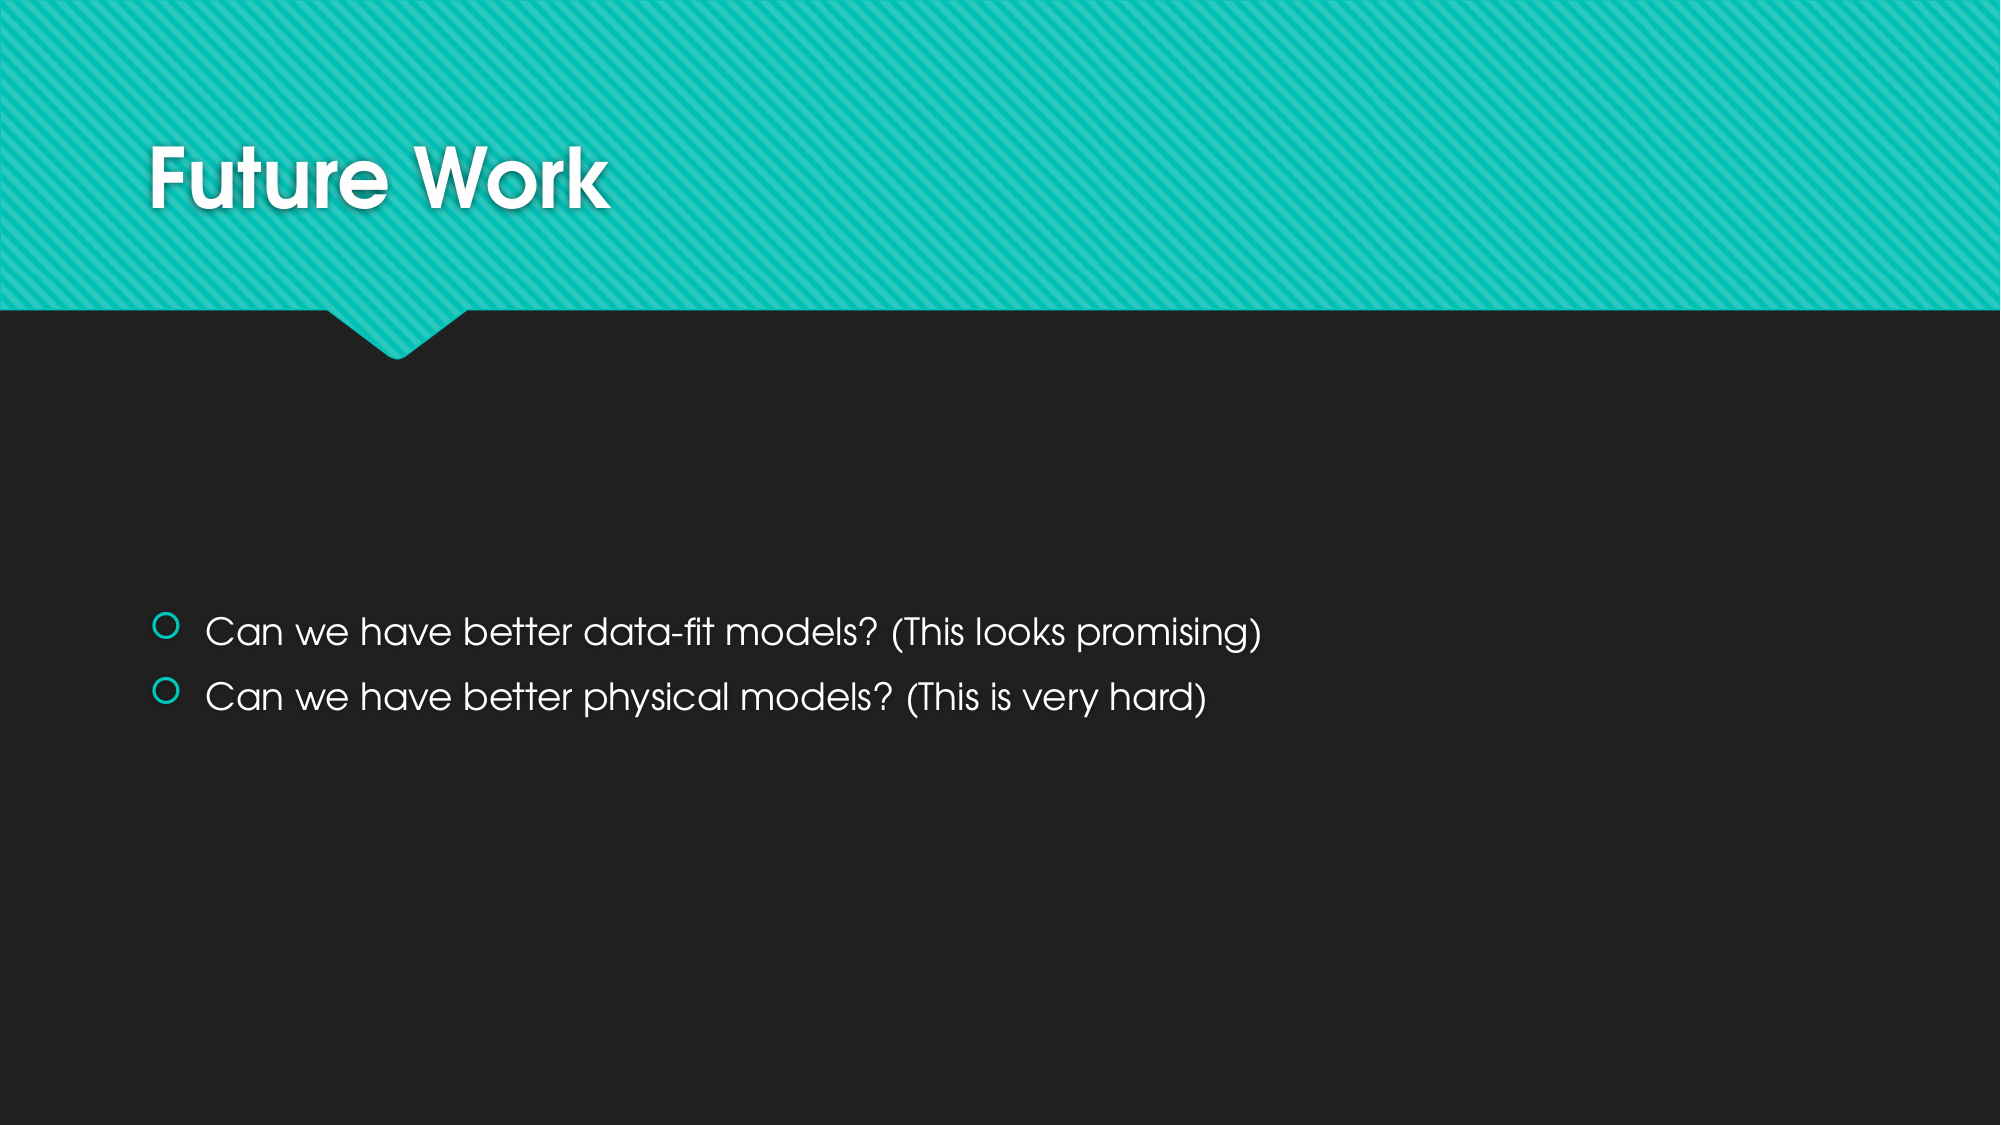

# Future Work
Can we have better data-fit models? (This looks promising)
Can we have better physical models? (This is very hard)